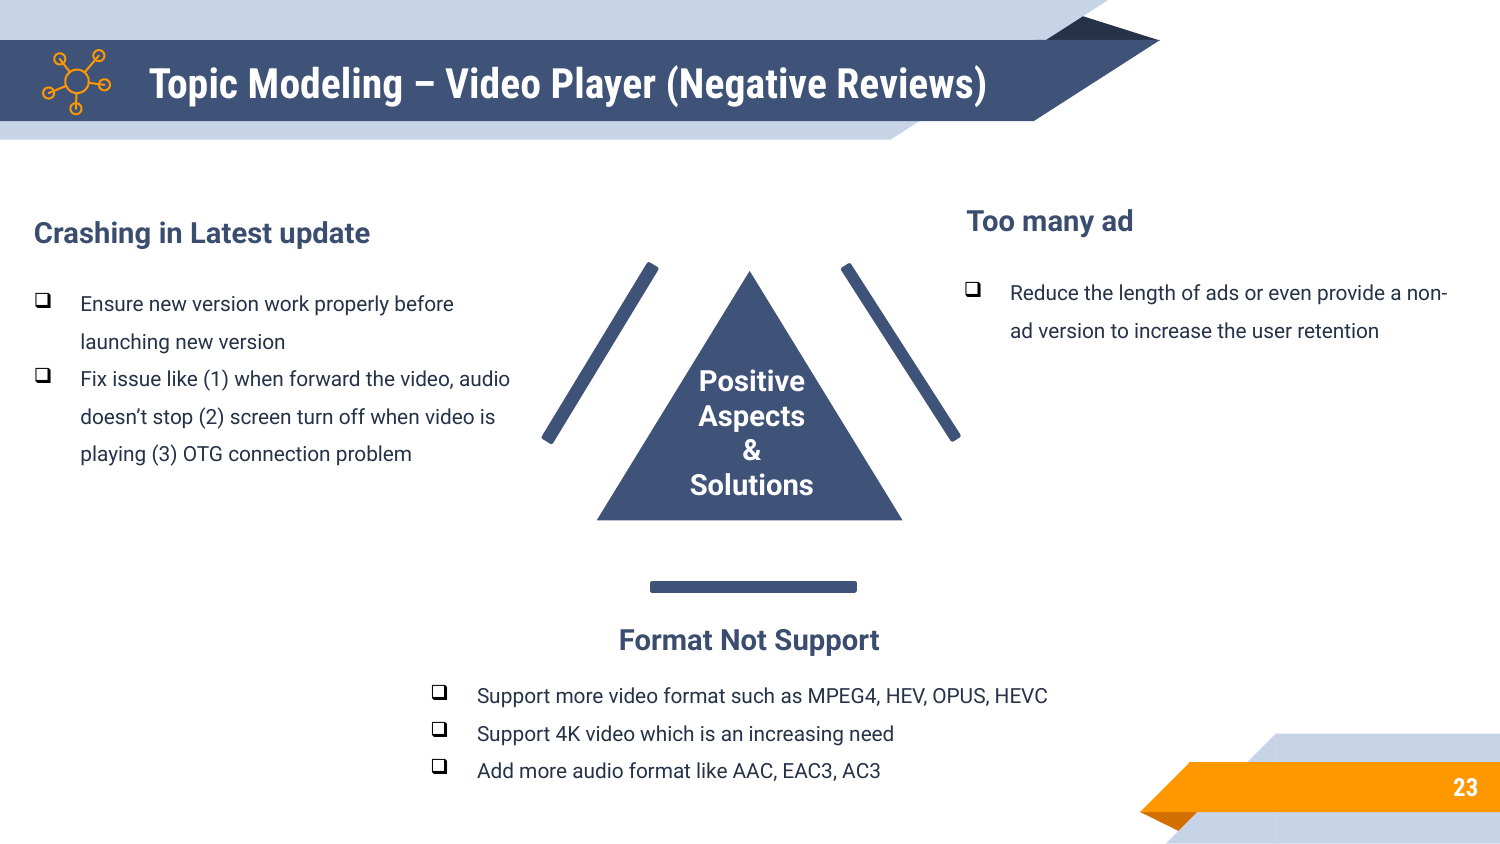

# Topic Modeling – Video Player (Negative Reviews)

Too many ad
Reduce the length of ads or even provide a non-ad version to increase the user retention
Crashing in Latest update
Ensure new version work properly before launching new version
Fix issue like (1) when forward the video, audio doesn’t stop (2) screen turn off when video is playing (3) OTG connection problem

Positive
Aspects
&
Solutions

Format Not Support
Support more video format such as MPEG4, HEV, OPUS, HEVC
Support 4K video which is an increasing need
Add more audio format like AAC, EAC3, AC3
23